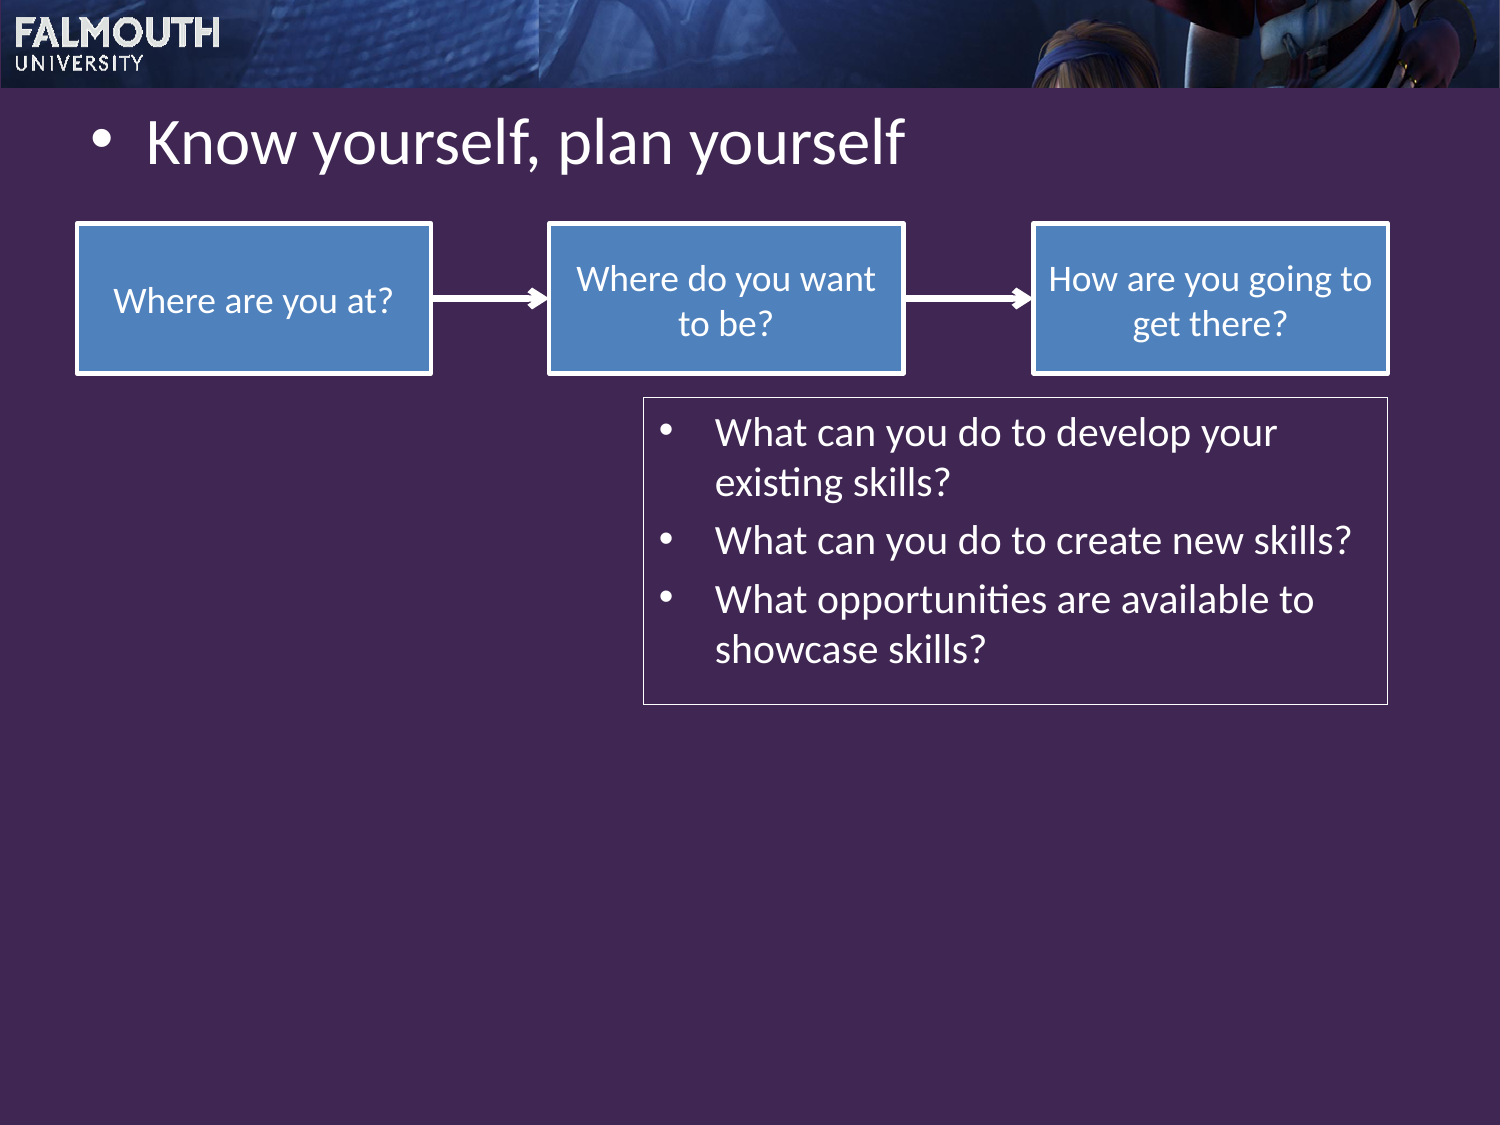

Know yourself, plan yourself
Where are you at?
Where do you want to be?
How are you going to get there?
What can you do to develop your existing skills?
What can you do to create new skills?
What opportunities are available to showcase skills?